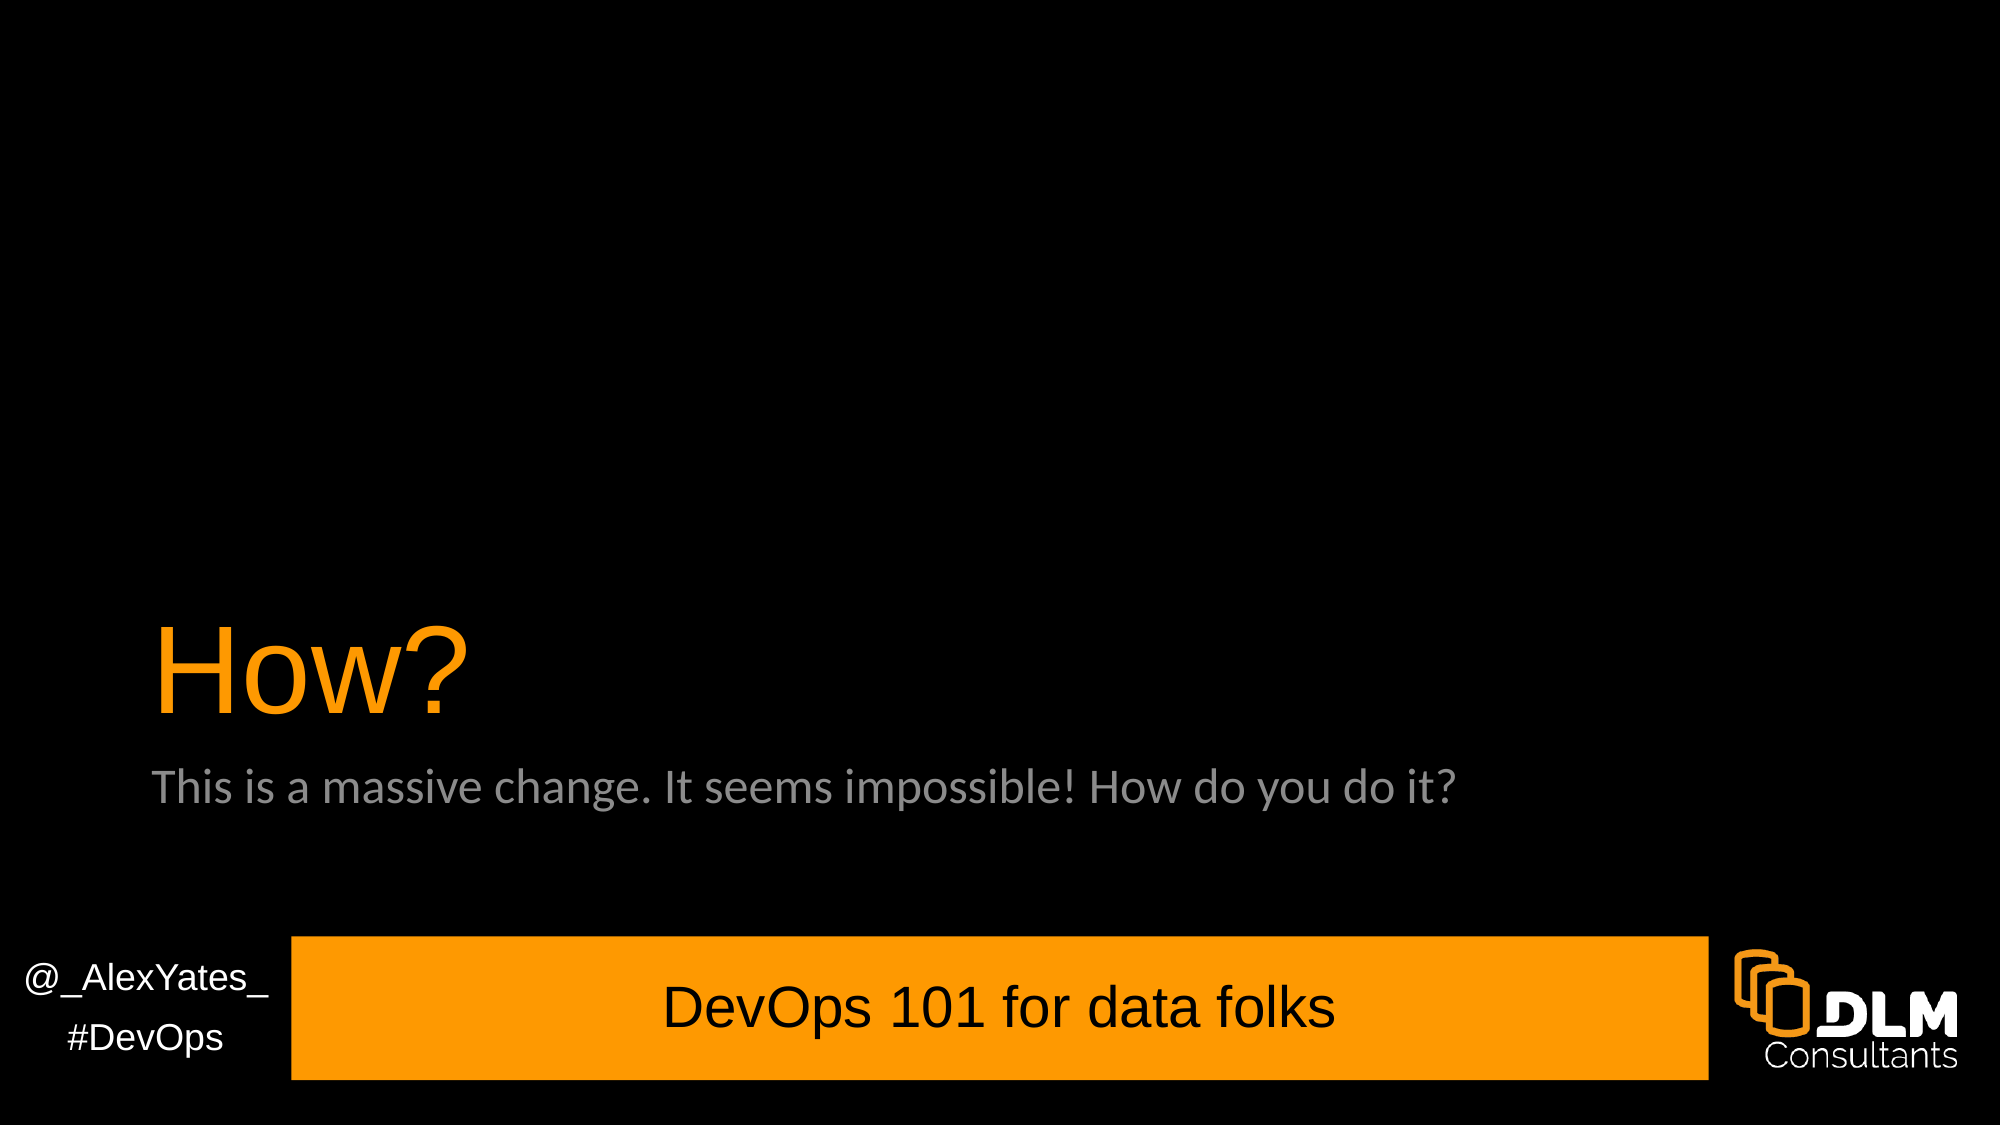

# How?
This is a massive change. It seems impossible! How do you do it?